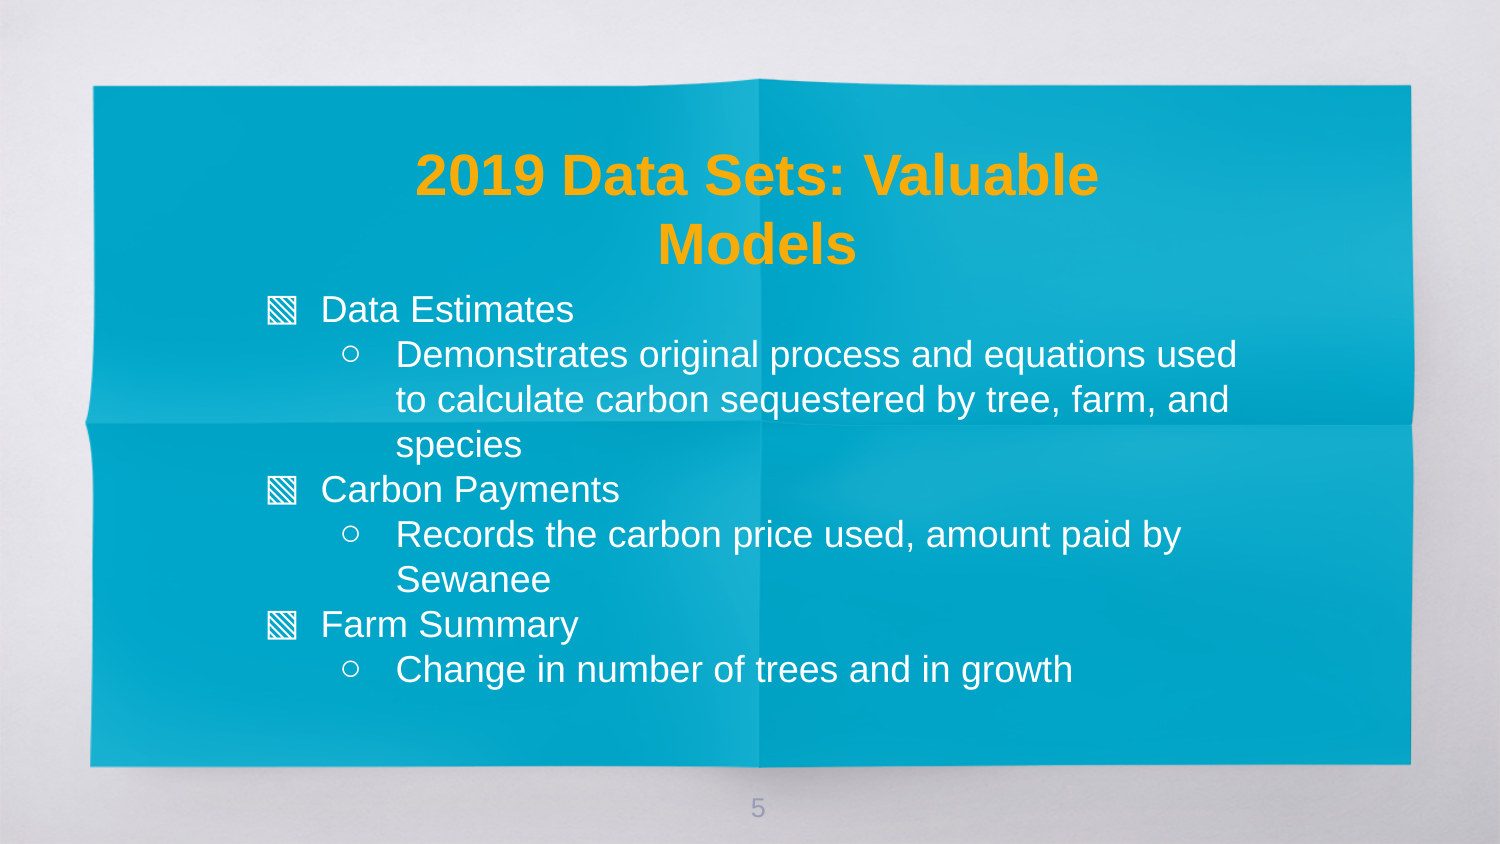

2019 Data Sets: Valuable Models
Data Estimates
Demonstrates original process and equations used to calculate carbon sequestered by tree, farm, and species
Carbon Payments
Records the carbon price used, amount paid by Sewanee
Farm Summary
Change in number of trees and in growth

5